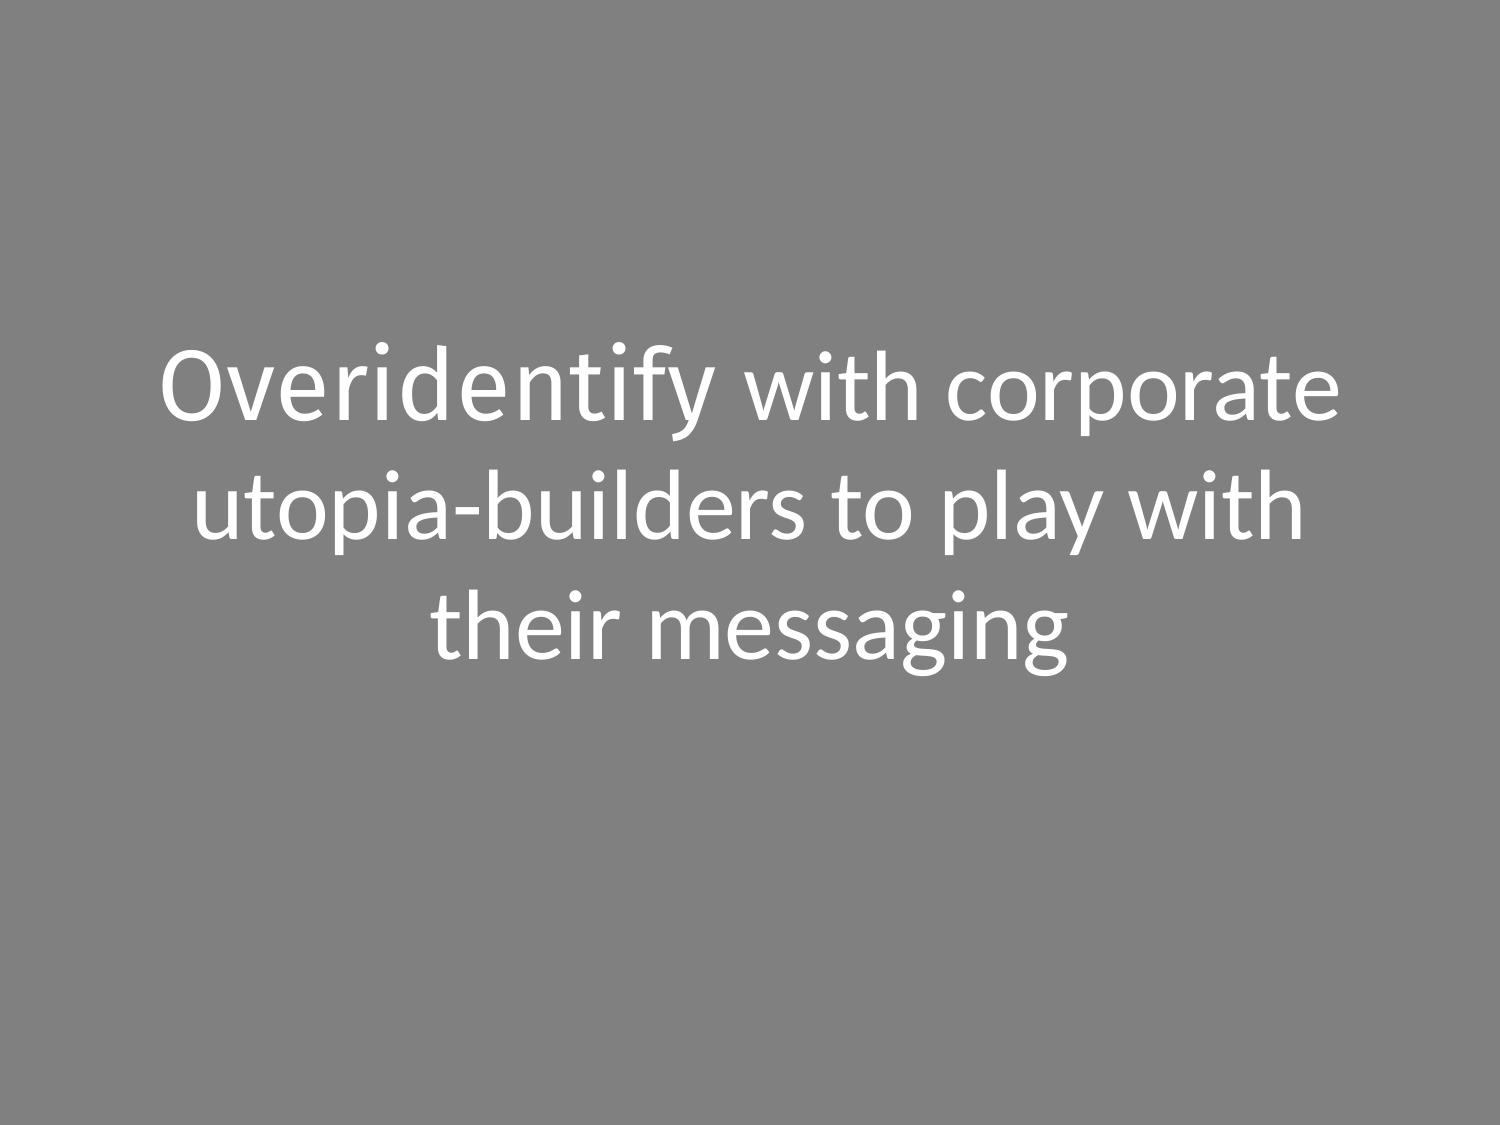

Overidentify with corporate utopia-builders to play with their messaging